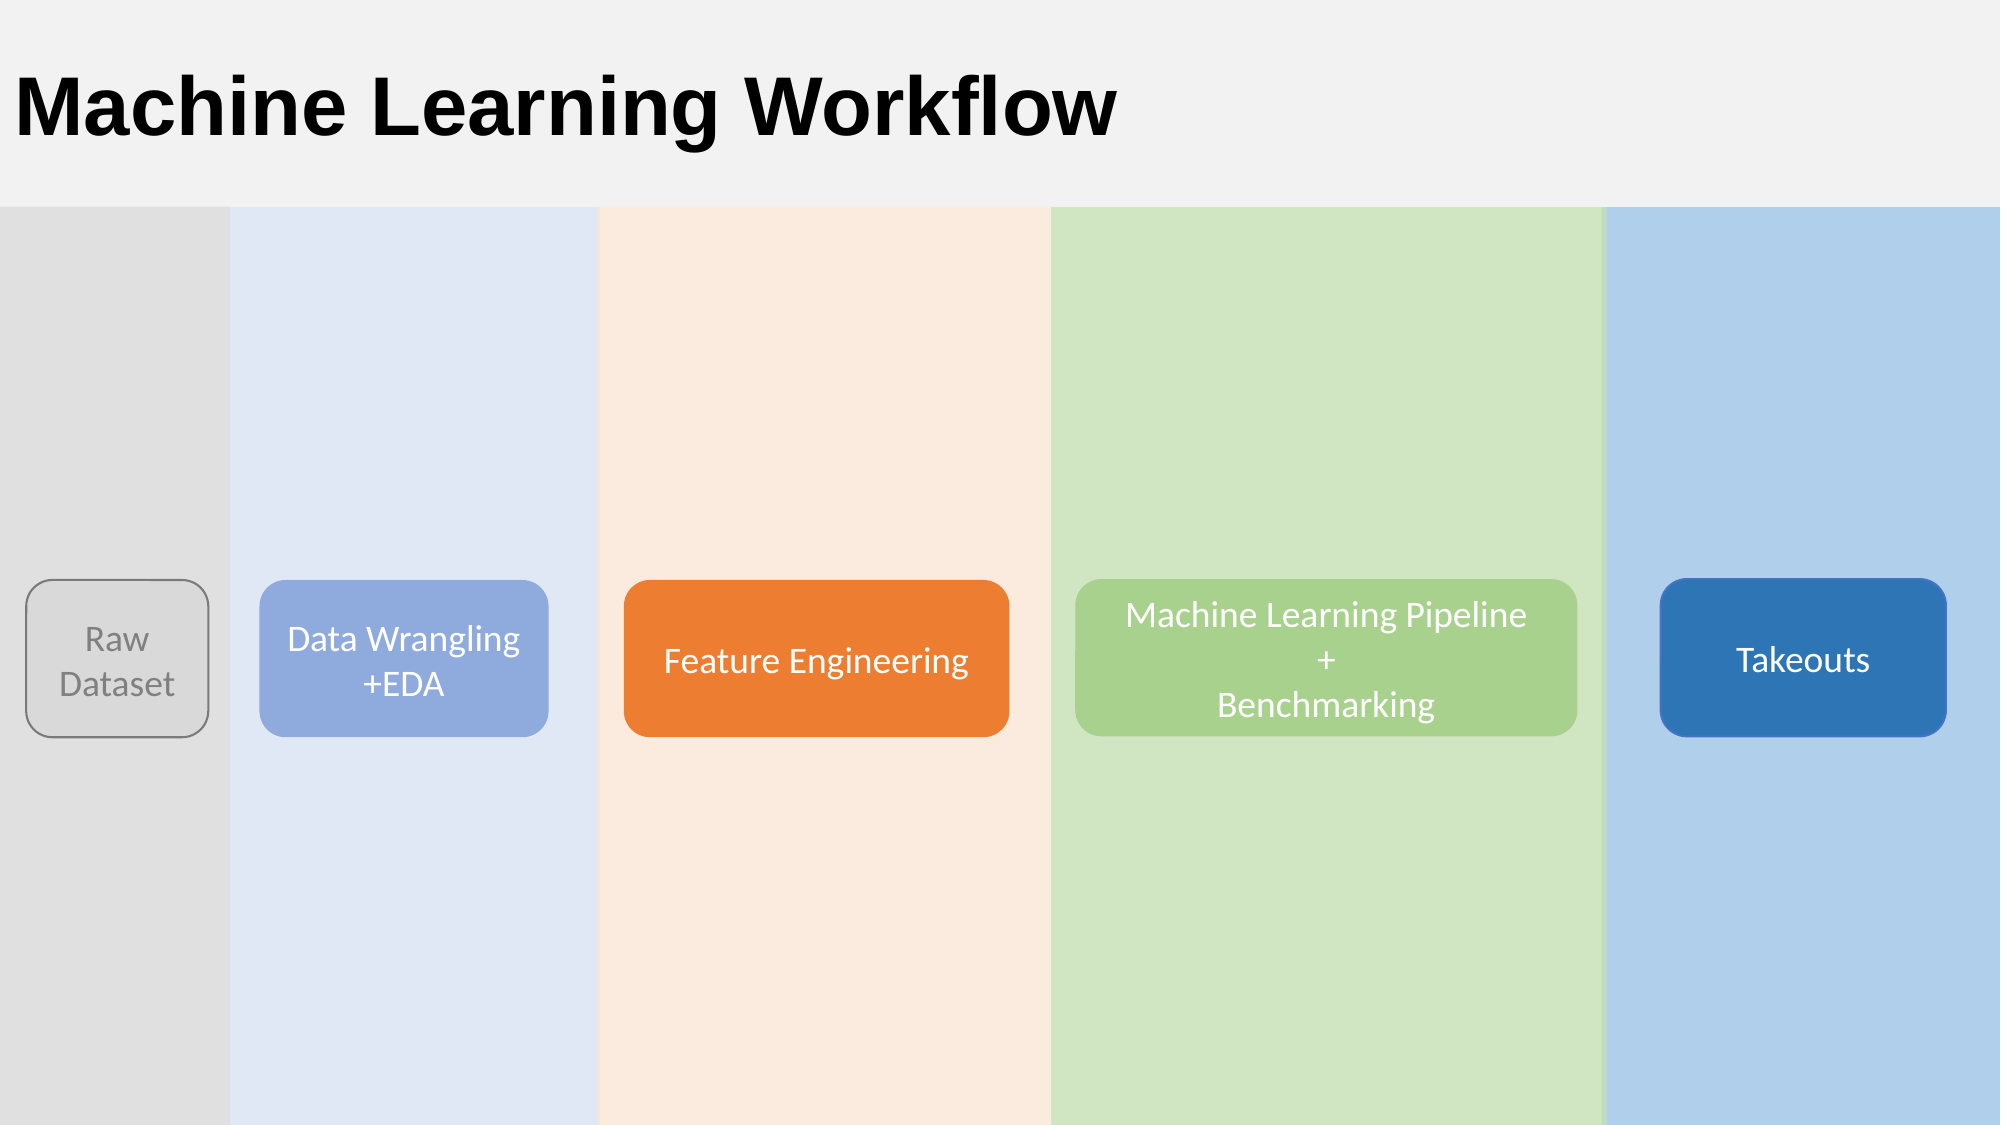

Machine Learning Workflow

Machine Learning Pipeline
+
Benchmarking
Takeouts
Raw Dataset
Data Wrangling +EDA
Feature Engineering